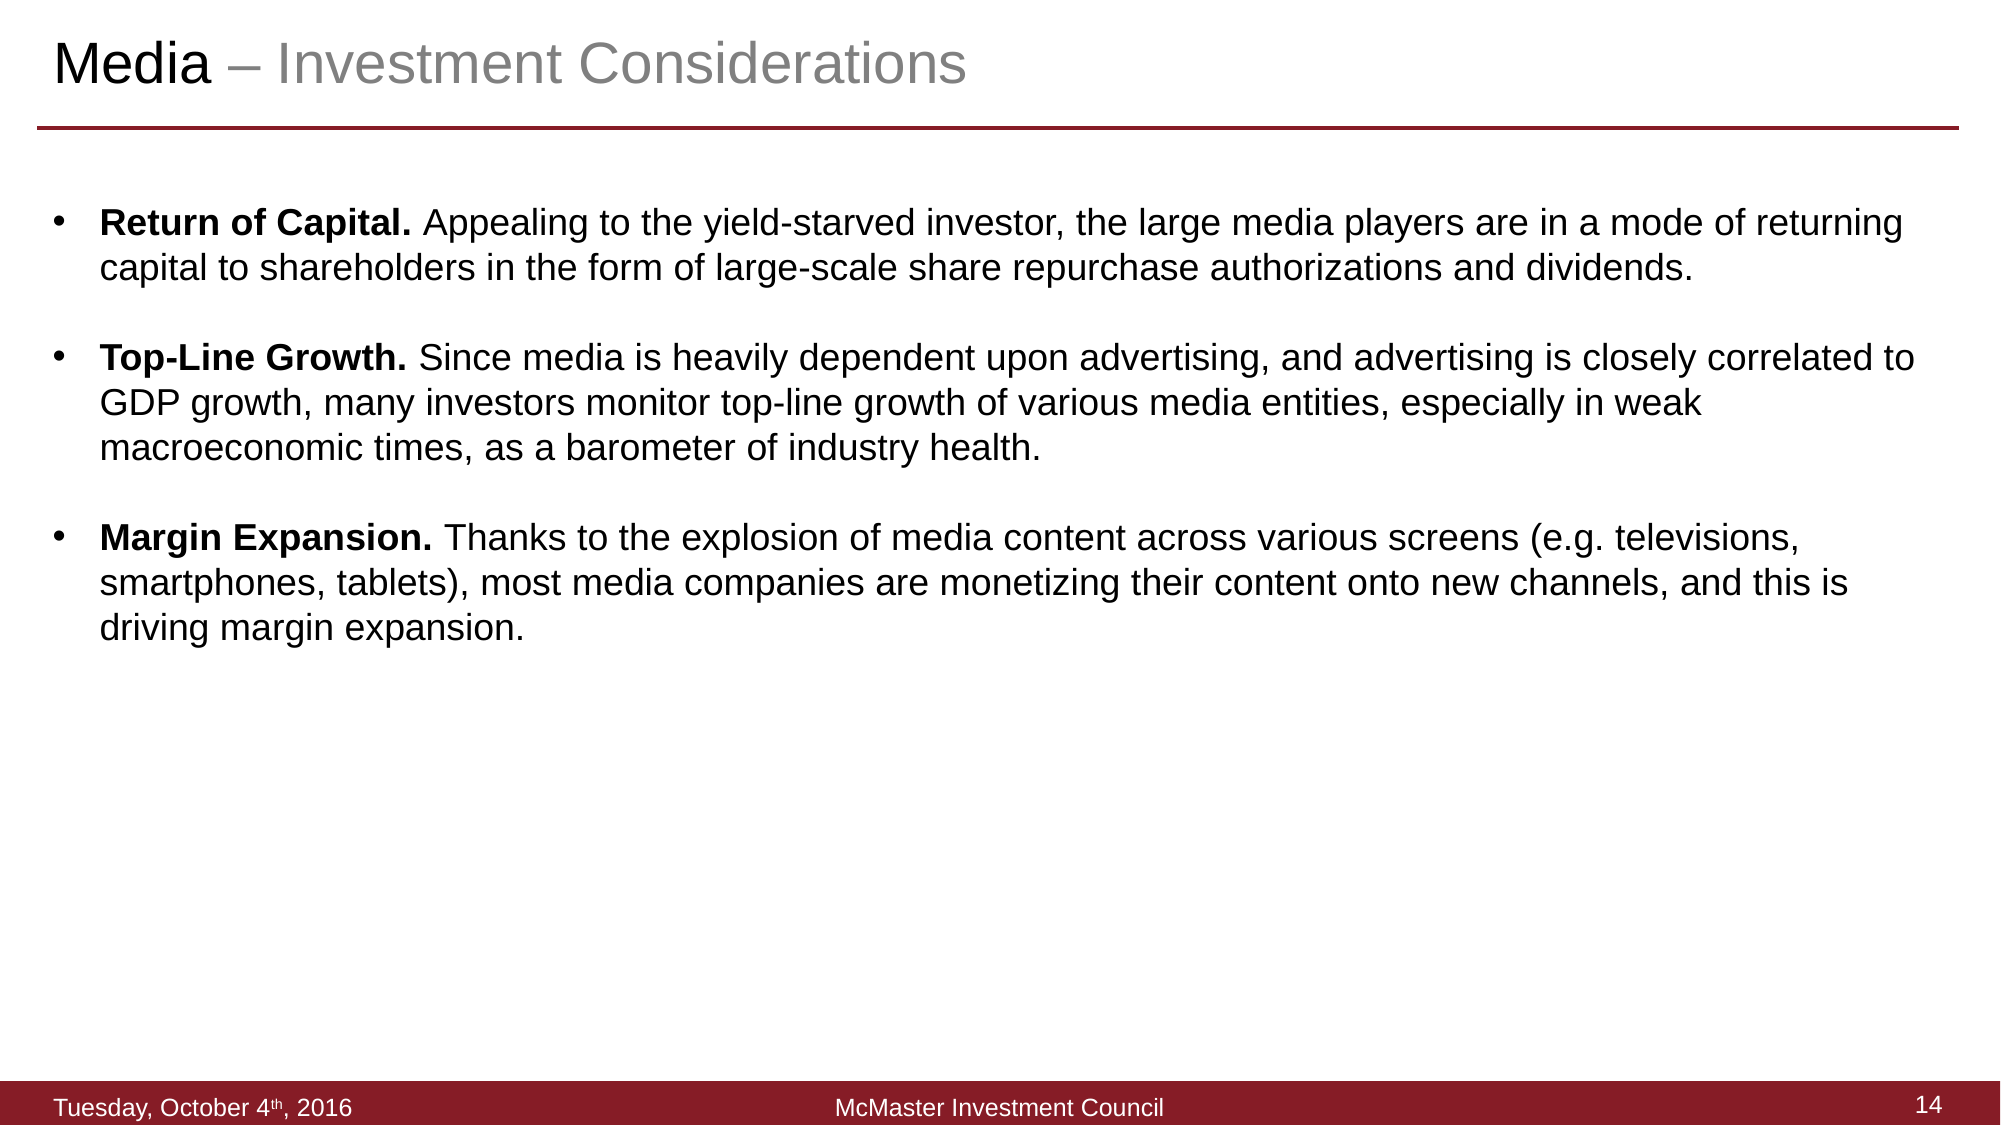

# Media – Investment Considerations

Return of Capital. Appealing to the yield-starved investor, the large media players are in a mode of returning capital to shareholders in the form of large-scale share repurchase authorizations and dividends.

Top-Line Growth. Since media is heavily dependent upon advertising, and advertising is closely correlated to GDP growth, many investors monitor top-line growth of various media entities, especially in weak macroeconomic times, as a barometer of industry health.

Margin Expansion. Thanks to the explosion of media content across various screens (e.g. televisions, smartphones, tablets), most media companies are monetizing their content onto new channels, and this is driving margin expansion.

14
McMaster Investment Council
Tuesday, October 4th, 2016